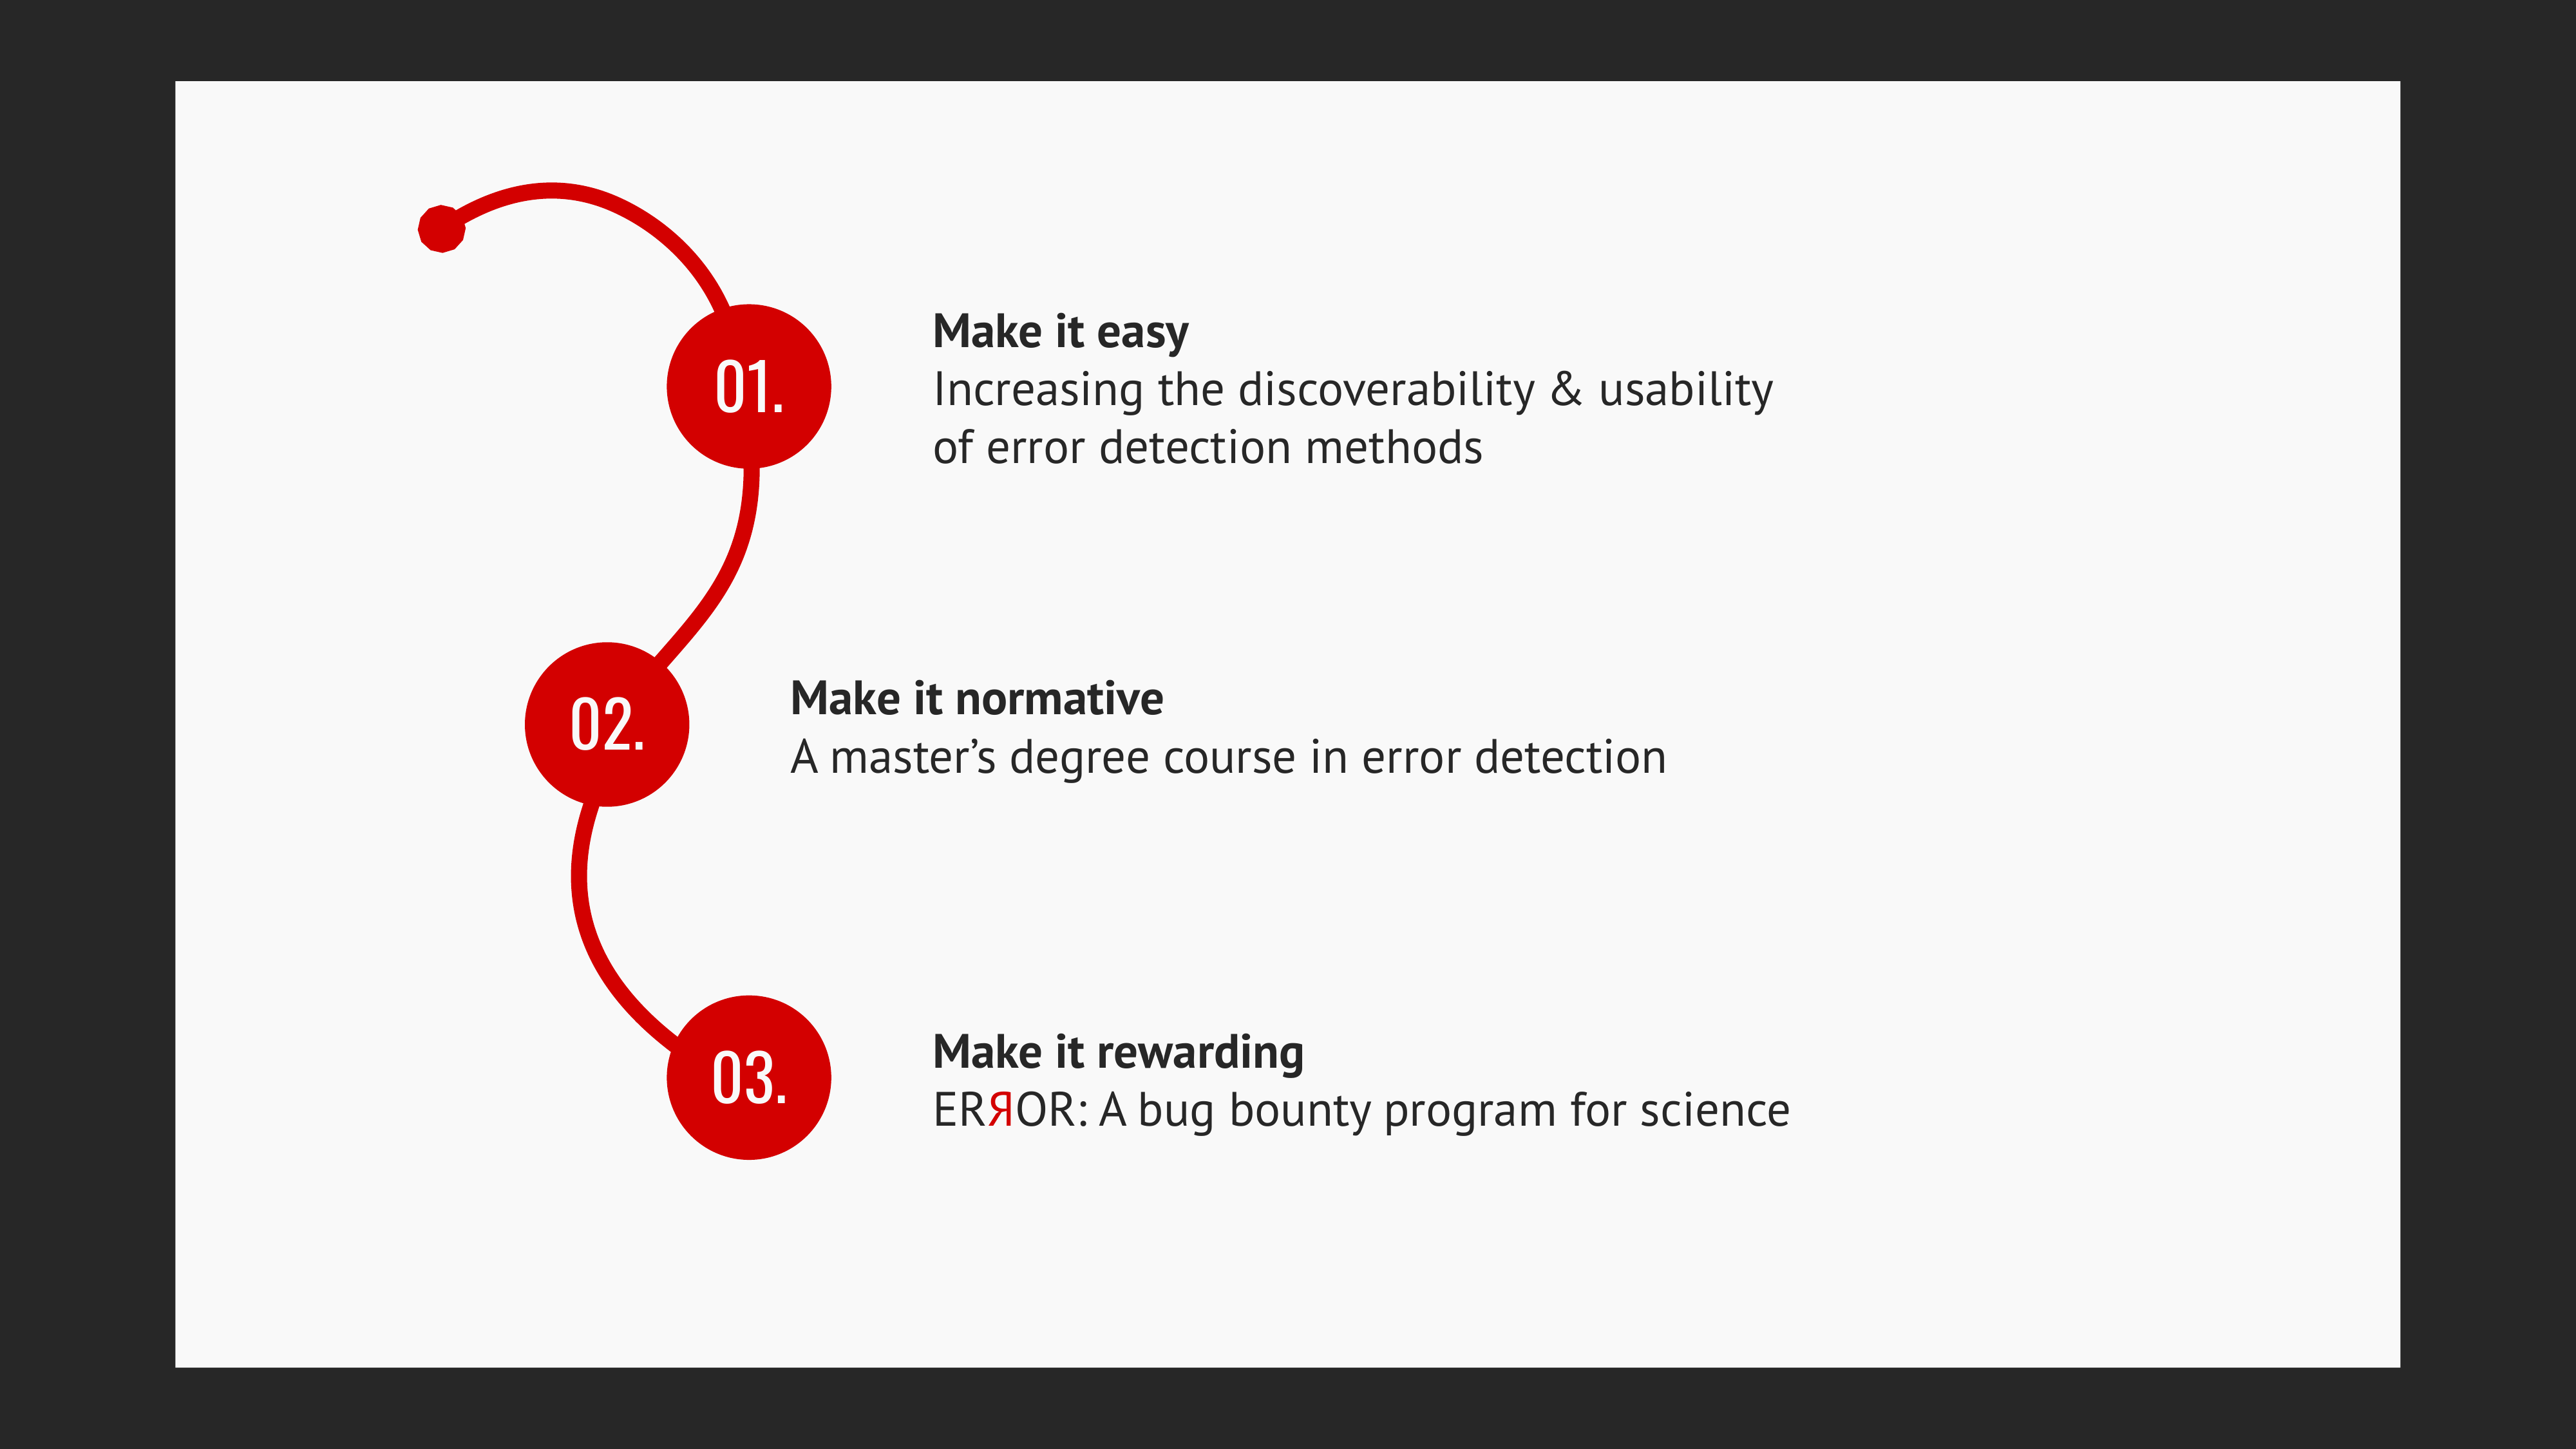

Make it easy
Increasing the discoverability & usability
of error detection methods
01.
Make it normative
A master’s degree course in error detection
02.
Make it rewarding
ERЯOR: A bug bounty program for science
03.